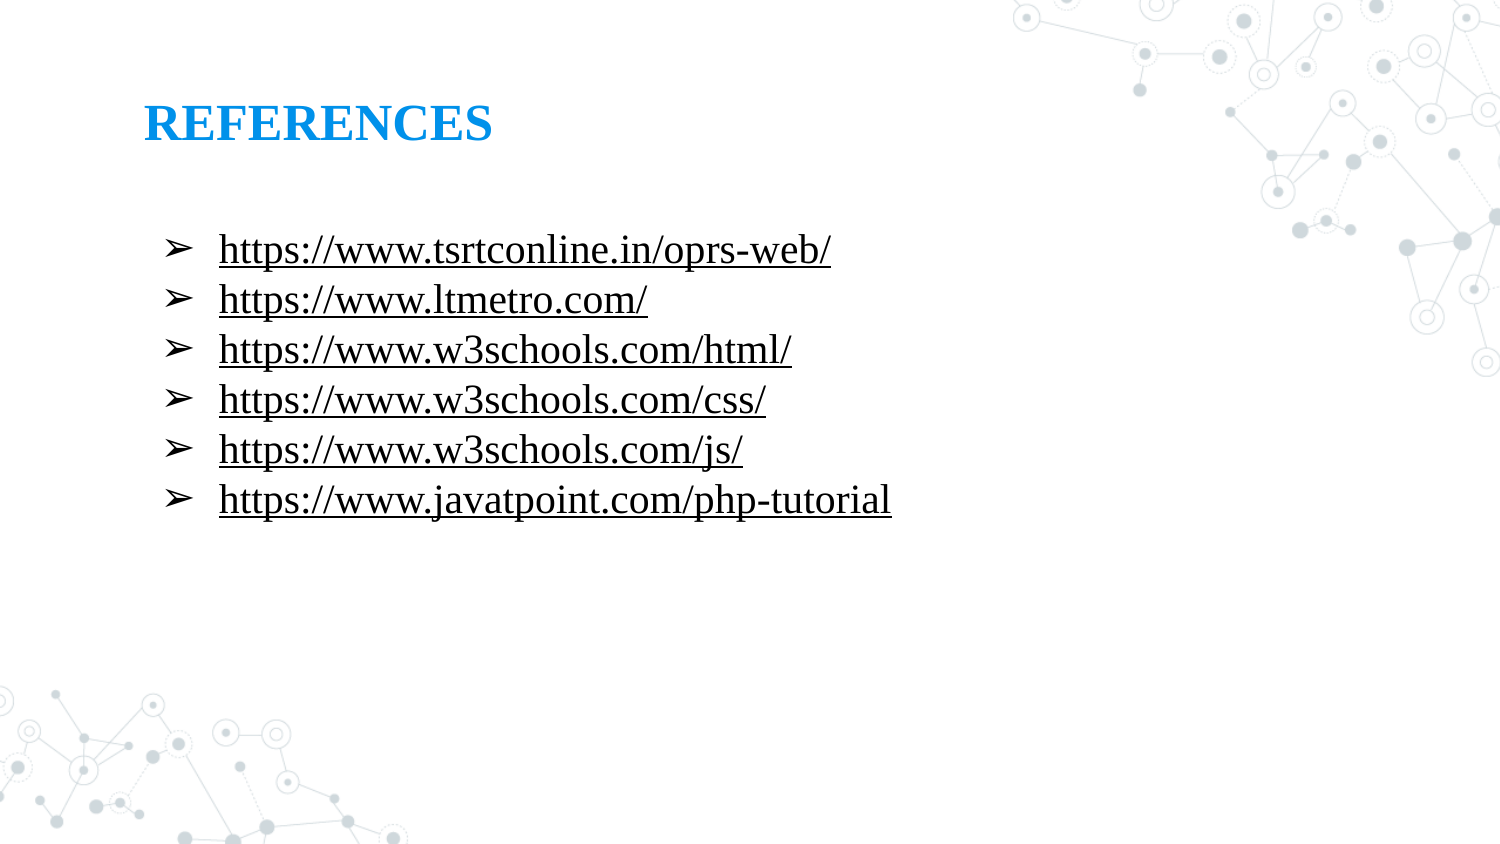

# REFERENCES
https://www.tsrtconline.in/oprs-web/
https://www.ltmetro.com/
https://www.w3schools.com/html/
https://www.w3schools.com/css/
https://www.w3schools.com/js/
https://www.javatpoint.com/php-tutorial